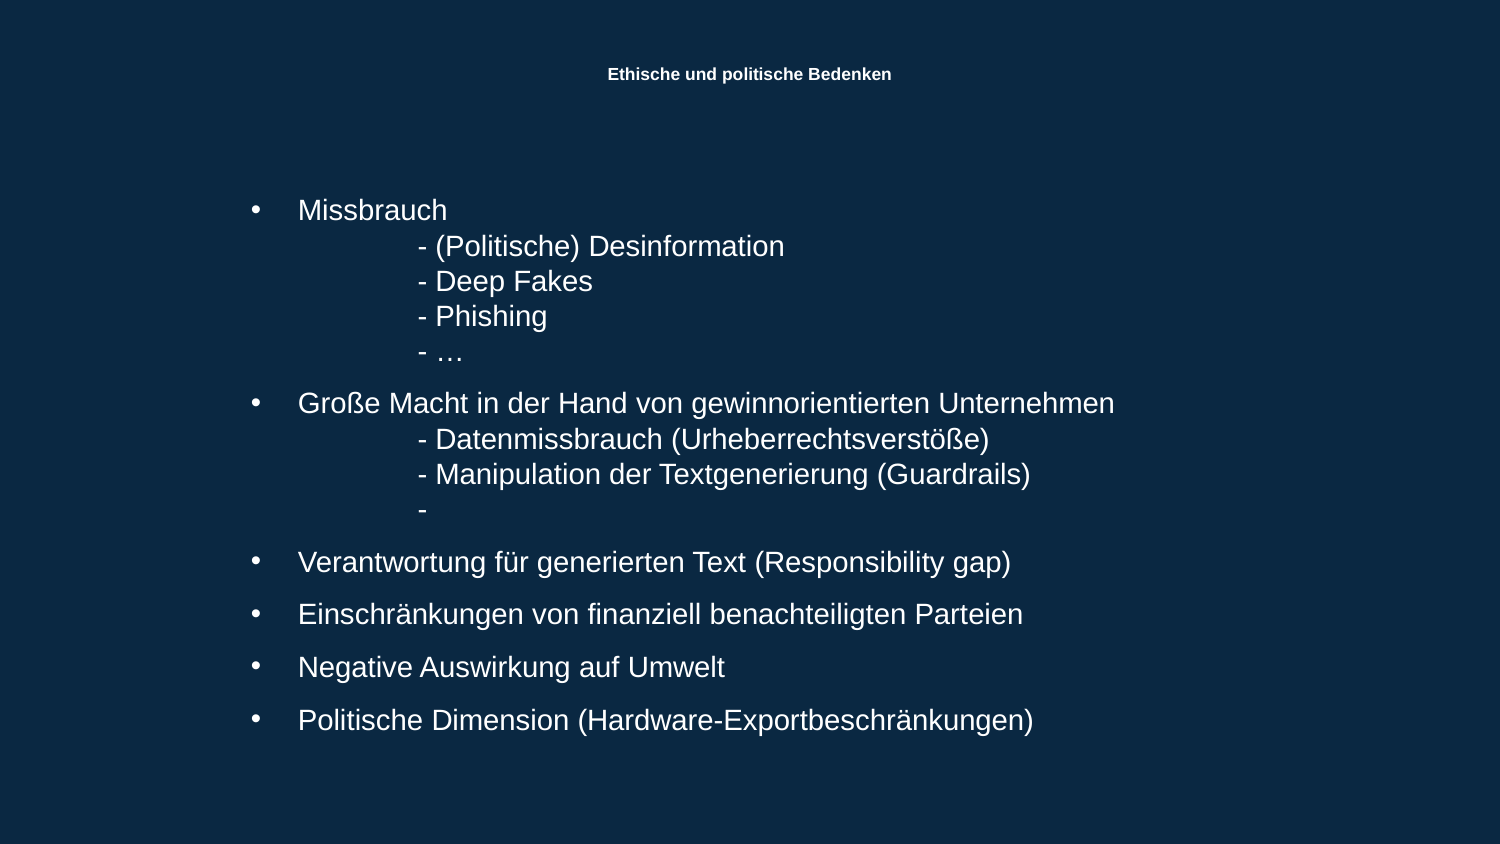

Ethische und politische Bedenken
Missbrauch
   	  - (Politische) Desinformation
	  - Deep Fakes
	  - Phishing
	  - …
Große Macht in der Hand von gewinnorientierten Unternehmen
	  - Datenmissbrauch (Urheberrechtsverstöße)
	  - Manipulation der Textgenerierung (Guardrails)
	  -
Verantwortung für generierten Text (Responsibility gap)
Einschränkungen von finanziell benachteiligten Parteien
Negative Auswirkung auf Umwelt
Politische Dimension (Hardware-Exportbeschränkungen)